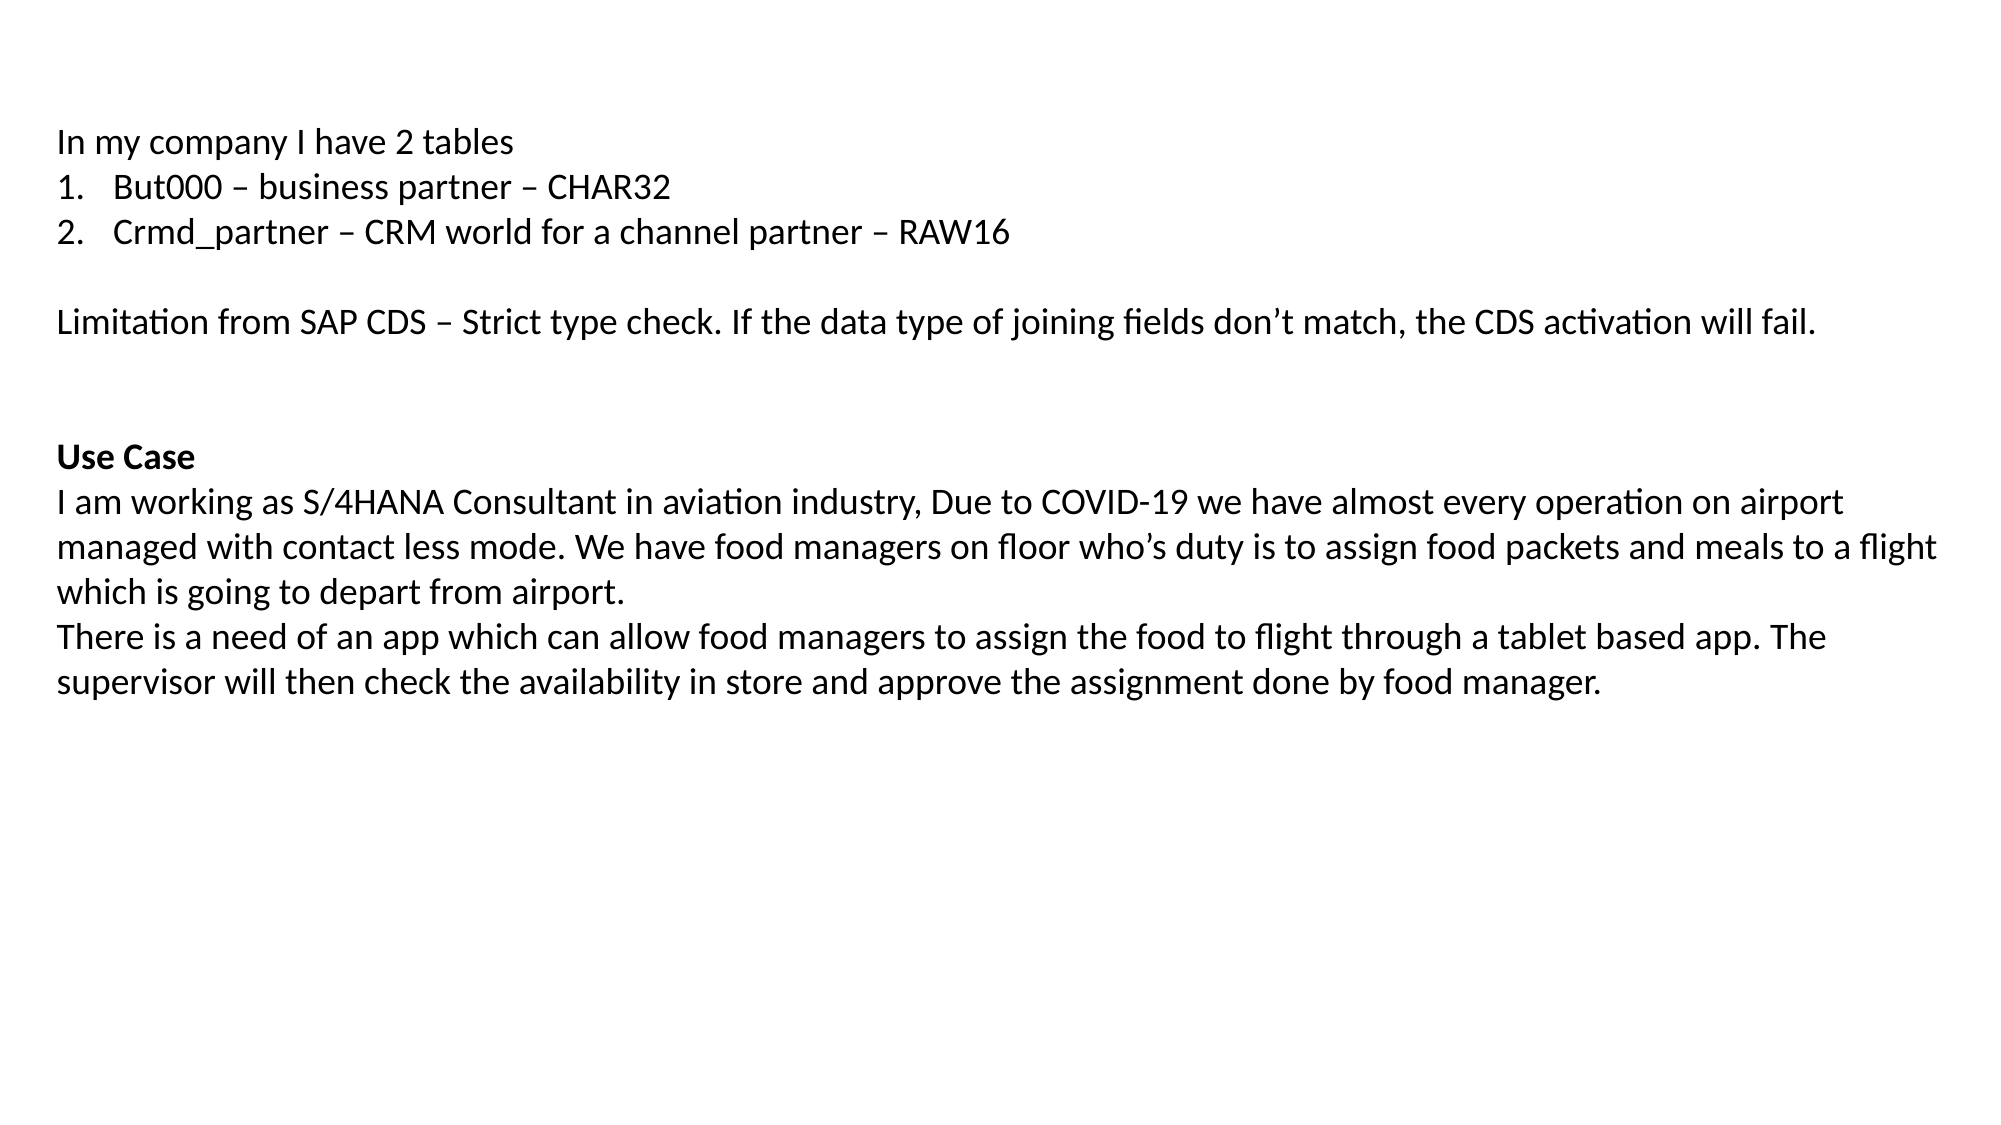

In my company I have 2 tables
But000 – business partner – CHAR32
Crmd_partner – CRM world for a channel partner – RAW16

Limitation from SAP CDS – Strict type check. If the data type of joining fields don’t match, the CDS activation will fail.

Use Case
I am working as S/4HANA Consultant in aviation industry, Due to COVID-19 we have almost every operation on airport managed with contact less mode. We have food managers on floor who’s duty is to assign food packets and meals to a flight which is going to depart from airport.
There is a need of an app which can allow food managers to assign the food to flight through a tablet based app. The supervisor will then check the availability in store and approve the assignment done by food manager.